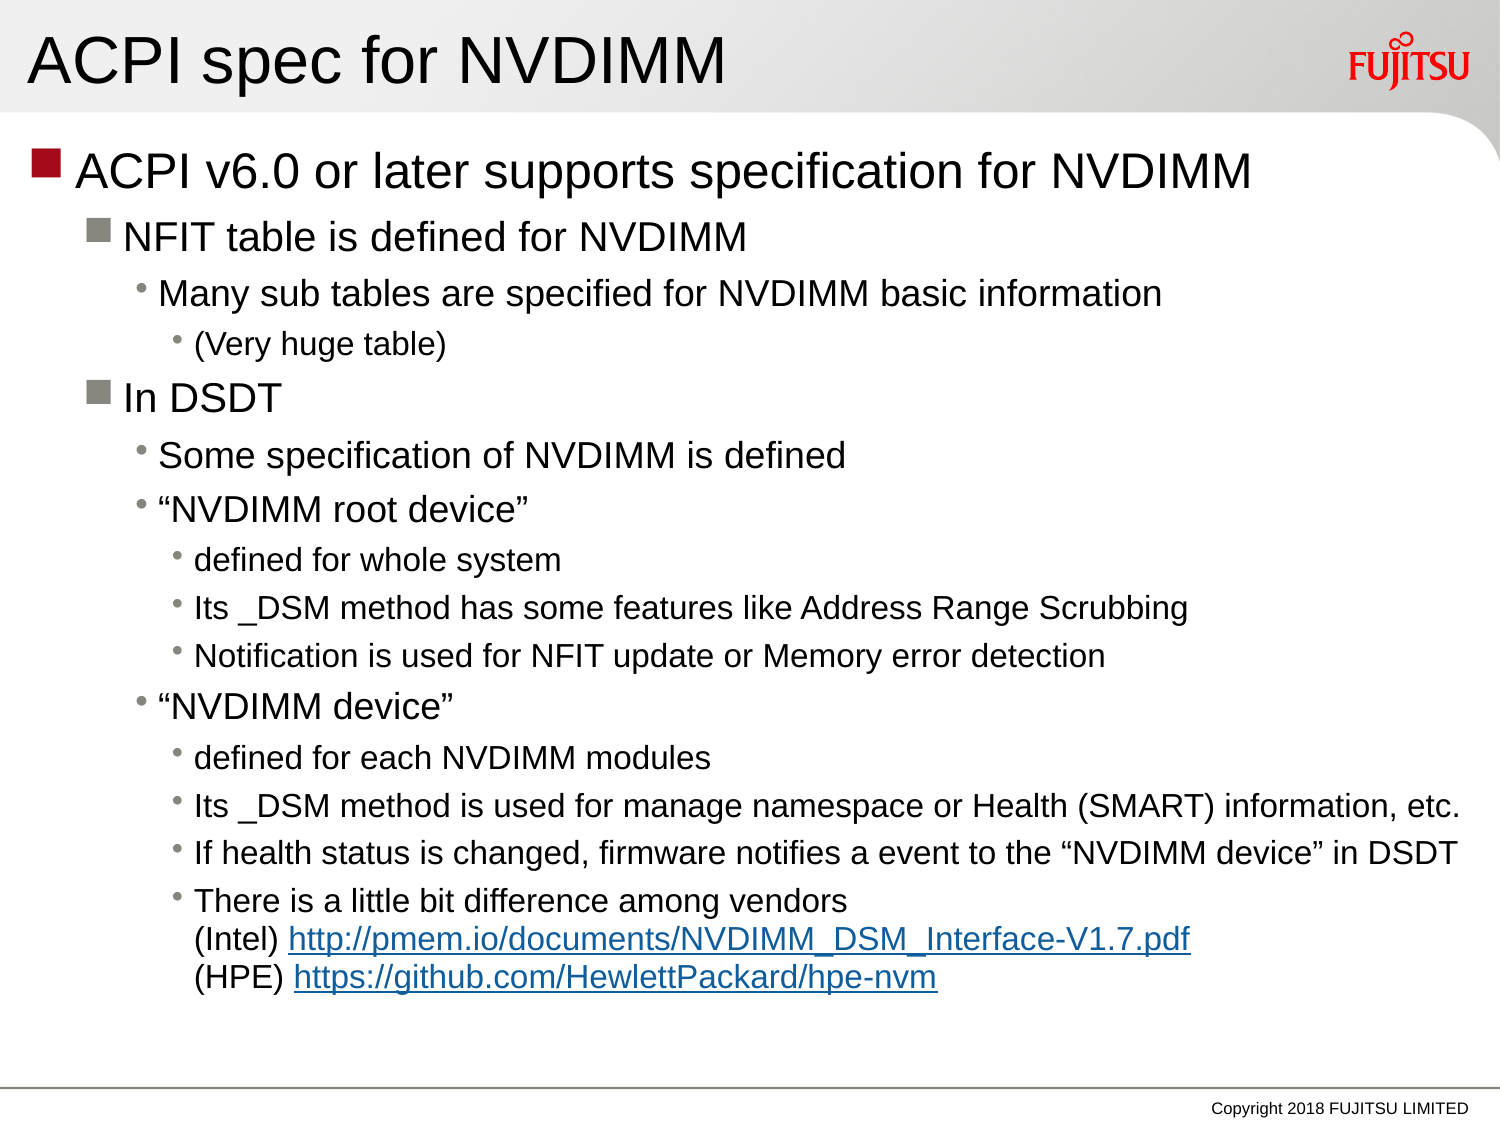

# ACPI spec for NVDIMM
ACPI v6.0 or later supports specification for NVDIMM
NFIT table is defined for NVDIMM
Many sub tables are specified for NVDIMM basic information
(Very huge table)
In DSDT
Some specification of NVDIMM is defined
“NVDIMM root device”
defined for whole system
Its _DSM method has some features like Address Range Scrubbing
Notification is used for NFIT update or Memory error detection
“NVDIMM device”
defined for each NVDIMM modules
Its _DSM method is used for manage namespace or Health (SMART) information, etc.
If health status is changed, firmware notifies a event to the “NVDIMM device” in DSDT
There is a little bit difference among vendors
(Intel) http://pmem.io/documents/NVDIMM_DSM_Interface-V1.7.pdf
(HPE) https://github.com/HewlettPackard/hpe-nvm

Copyright 2018 FUJITSU LIMITED